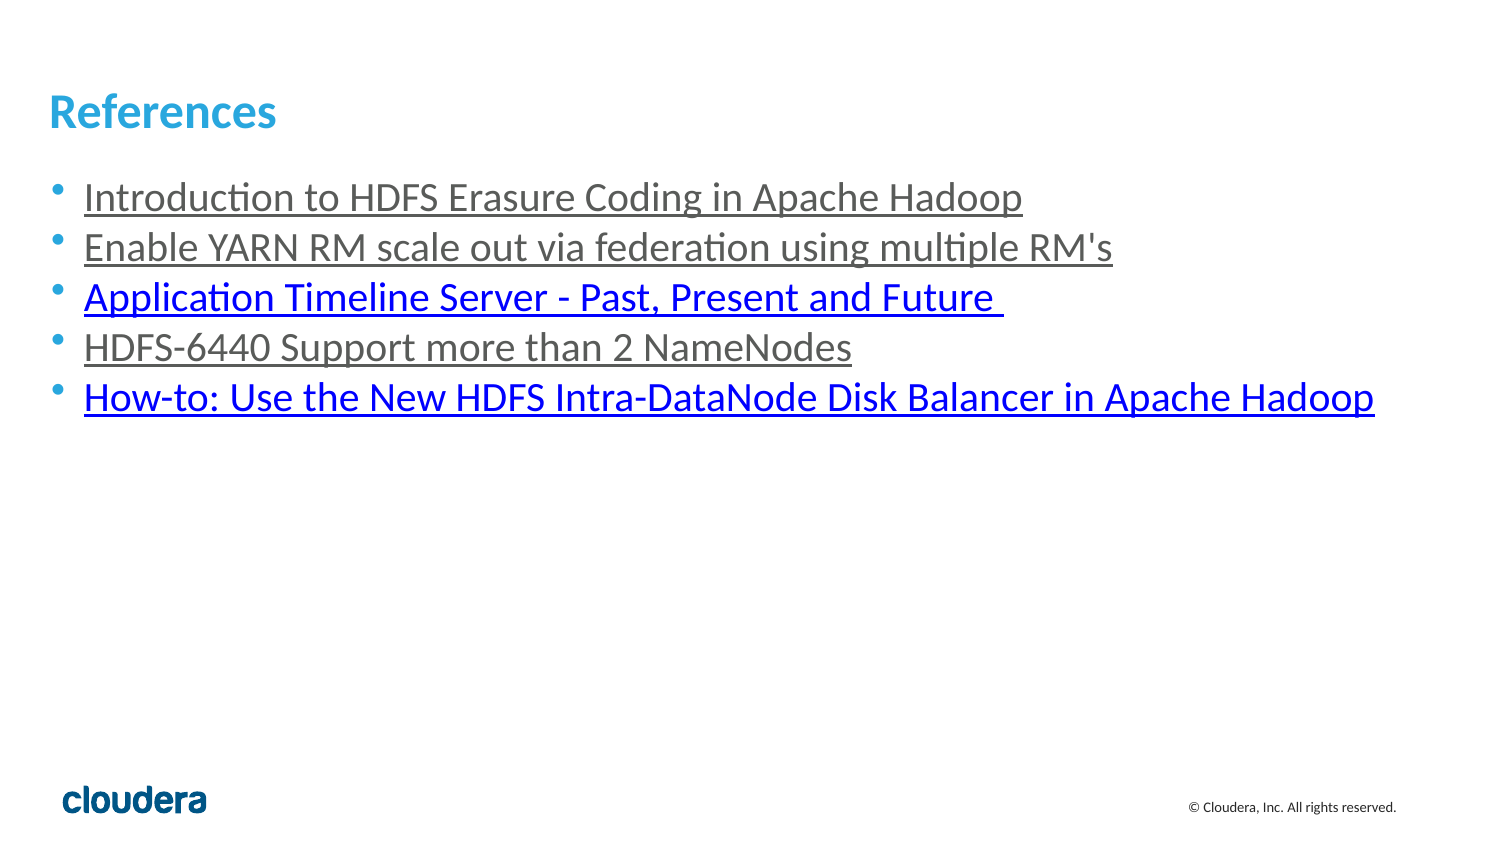

# References
Introduction to HDFS Erasure Coding in Apache Hadoop
Enable YARN RM scale out via federation using multiple RM's
Application Timeline Server - Past, Present and Future
HDFS-6440 Support more than 2 NameNodes
How-to: Use the New HDFS Intra-DataNode Disk Balancer in Apache Hadoop
47